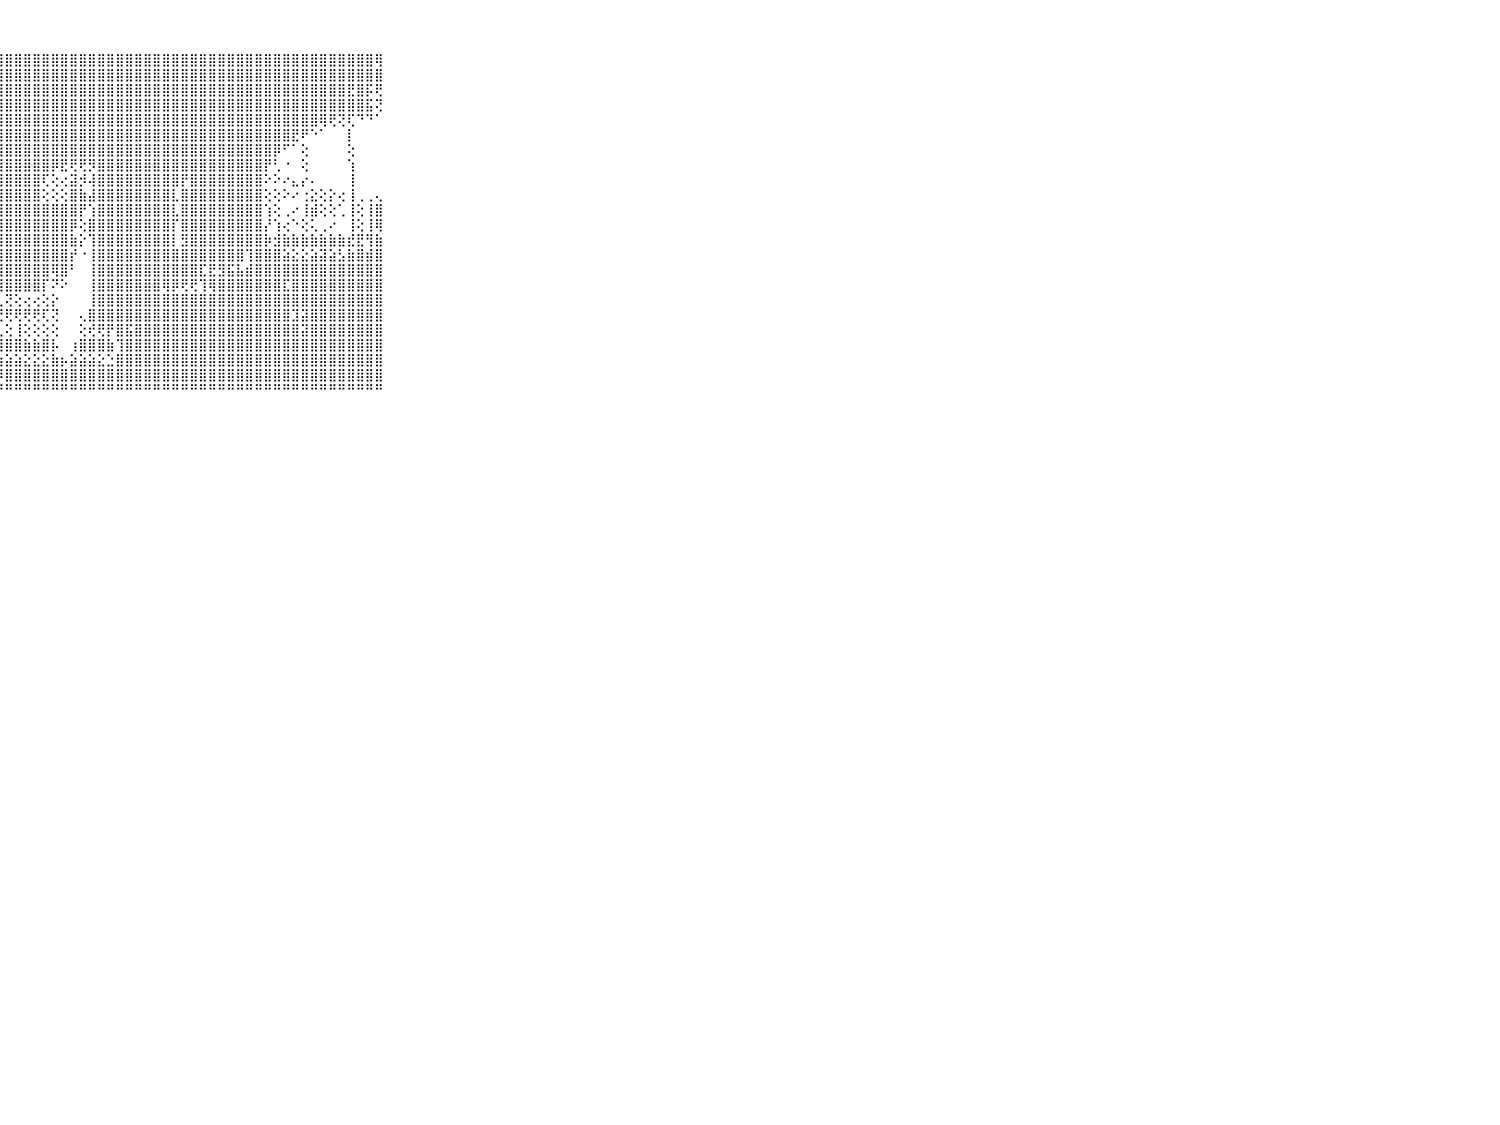

⠀⠀⠀⠀⠀⠀⠀⠀⠀⠀⠀⣿⣿⢿⣿⣿⣿⣿⣿⣿⣿⣿⣿⣿⣿⣿⣿⣿⣿⣿⣿⣿⣿⣿⣿⣿⣿⣿⣿⣿⣿⣿⣿⣿⣿⣿⣿⣿⣿⣿⣿⣿⣿⣿⣿⣿⣿⣿⣿⣿⣿⣿⣿⣿⣿⣿⣿⣿⢿⠀⠀⠀⠀⠀⠀⠀⠀⠀⠀⠀⠀
⠀⠀⠀⠀⠀⠀⠀⠀⠀⠀⠀⢾⣿⣿⣿⣿⣿⣿⣿⣿⣿⣿⣿⣿⣿⣿⣿⣿⣿⣿⣿⣿⣿⣿⣿⣿⣿⣿⣿⣿⣿⣿⣿⣿⣿⣿⣿⣿⣿⣿⣿⣿⣿⣿⣿⣿⣿⣿⣿⣿⣿⣿⣿⣿⣿⣿⣿⣿⣿⠀⠀⠀⠀⠀⠀⠀⠀⠀⠀⠀⠀
⠀⠀⠀⠀⠀⠀⠀⠀⠀⠀⠀⢿⢿⣿⣿⣿⣿⣿⣿⣿⣿⣿⣿⣿⣿⣿⣿⣿⣿⣿⣿⣿⣿⣿⣿⣿⣿⣿⣿⣿⣿⣿⣿⣿⣿⣿⣿⣿⣿⣿⣿⣿⣿⣿⣿⣿⣿⣿⣿⣿⣿⣿⣿⣿⣿⣟⣿⡯⢟⠀⠀⠀⠀⠀⠀⠀⠀⠀⠀⠀⠀
⠀⠀⠀⠀⠀⠀⠀⠀⠀⠀⠀⣿⣿⣿⣷⣷⣿⣽⣿⣿⣿⣿⣿⣿⣿⣿⣿⣿⣿⣿⣿⣿⣿⣿⣿⣿⣿⣿⣿⣿⣿⣿⣿⣿⣿⣿⣿⣿⣿⣿⣿⣿⣿⣿⣿⣿⣿⣿⣿⣿⣿⣿⣿⣿⣿⣿⣿⣯⢝⠀⠀⠀⠀⠀⠀⠀⠀⠀⠀⠀⠀
⠀⠀⠀⠀⠀⠀⠀⠀⠀⠀⠀⣿⣿⣿⣿⣿⣿⣿⣿⣿⣿⣿⣿⣿⣿⣿⣿⣿⣿⣿⣿⣿⣿⣿⣿⣿⣿⣿⣿⣿⣿⣿⣿⣿⣿⣿⣿⣿⣿⣿⣿⣿⣿⣿⣿⣿⣿⣿⣿⣿⣿⣿⢿⢟⢝⢏⠙⠙⠁⠀⠀⠀⠀⠀⠀⠀⠀⠀⠀⠀⠀
⠀⠀⠀⠀⠀⠀⠀⠀⠀⠀⠀⣿⣿⣿⣿⣿⣿⣿⣿⣿⣿⣿⣿⣿⣿⣿⣿⣿⣿⣿⣿⣿⣿⣿⣿⣿⣿⣿⣿⣿⣿⣿⣿⣿⣿⣿⣿⣿⣿⣿⣿⣿⣿⣿⣿⣿⣿⣿⣿⣟⠟⠑⠁⠀⠀⡇⠀⠀⠀⠀⠀⠀⠀⠀⠀⠀⠀⠀⠀⠀⠀
⠀⠀⠀⠀⠀⠀⠀⠀⠀⠀⠀⣙⢙⢵⢵⣕⢝⢟⢿⣿⣿⣿⣿⣿⣿⣿⣿⣿⣿⣿⣿⣿⣿⣿⣿⣿⣿⣿⣿⣿⣿⣿⣿⣿⣿⣿⣿⣿⣿⣿⣿⣿⣿⣿⣿⣿⣿⡿⠋⠁⢕⠀⠀⠀⠀⢕⠀⠀⠀⠀⠀⠀⠀⠀⠀⠀⠀⠀⠀⠀⠀
⠀⠀⠀⠀⠀⠀⠀⠀⠀⠀⠀⢝⢕⢕⢕⢜⢝⢷⣇⡜⢿⣿⣿⣿⣿⣿⣿⣿⣿⣿⣿⣿⣿⡿⣟⢟⢟⡻⣿⣿⣿⣿⣿⣿⣿⣿⣿⣿⣿⣿⣿⣿⣿⣿⣿⣿⡟⢃⠐⠀⢕⠀⠀⠀⠀⢱⠀⠀⠀⠀⠀⠀⠀⠀⠀⠀⠀⠀⠀⠀⠀
⠀⠀⠀⠀⠀⠀⠀⠀⠀⠀⠀⣕⢕⡕⢕⢕⢕⢕⢻⣿⣕⢻⣿⣿⣿⣿⣿⣿⣿⣿⣿⣿⢏⢕⢔⣽⡺⢼⣿⣿⣿⣿⣿⣿⣿⣿⣿⡟⣿⣿⣿⣿⣿⣿⣿⣿⠕⠕⠔⣄⡔⠄⠀⠀⠀⢸⠀⠀⠀⠀⠀⠀⠀⠀⠀⠀⠀⠀⠀⠀⠀
⠀⠀⠀⠀⠀⠀⠀⠀⠀⠀⠀⣿⣿⣿⣿⣷⣷⣧⣼⣿⣿⡜⣿⣿⣿⣿⣿⣿⣿⣿⣿⣿⢕⢕⢕⣿⣷⣼⣿⣿⣿⣿⣿⣿⣿⣿⣇⣿⣿⣿⣿⣿⣿⣿⣿⣿⢕⢕⠕⠔⢐⣕⢕⡕⢔⢸⢀⢀⢄⠀⠀⠀⠀⠀⠀⠀⠀⠀⠀⠀⠀
⠀⠀⠀⠀⠀⠀⠀⠀⠀⠀⠀⣿⣿⣿⣿⣿⣿⣿⣿⣿⣿⢕⣿⣿⣿⣿⣿⣿⣿⣿⣿⣿⣿⣿⣿⣿⡟⢱⣿⣿⣿⣿⣿⣿⣿⣿⣇⣿⣿⣿⣿⣿⣿⣿⣿⣿⢱⢕⢀⠔⢸⣾⢕⢕⢁⢸⢕⢸⣿⠀⠀⠀⠀⠀⠀⠀⠀⠀⠀⠀⠀
⠀⠀⠀⠀⠀⠀⠀⠀⠀⠀⠀⣿⣿⣿⣿⣿⣿⣿⣿⣿⣿⣷⣿⣿⣿⣿⣿⣿⣿⣿⣿⣿⣿⣿⣿⡿⢕⣿⣿⣿⣿⣿⣿⣿⣿⣿⡏⣿⣿⣿⣿⣿⣿⣿⣿⣿⡜⢱⢔⠑⢕⢅⢀⠔⠀⢸⢕⢸⢿⠀⠀⠀⠀⠀⠀⠀⠀⠀⠀⠀⠀
⠀⠀⠀⠀⠀⠀⠀⠀⠀⠀⠀⣿⣿⣿⣿⣿⣿⣿⣿⣿⣯⢻⣿⣿⣿⣿⣿⣿⣿⣿⣿⣿⣿⣿⣿⣷⡕⢹⣿⣿⣿⣿⣿⣿⣿⣿⡇⣻⣿⣿⣿⣿⣿⣿⣿⣿⡷⣺⣷⣷⣷⣷⣷⣷⣷⣞⣟⢻⣷⠀⠀⠀⠀⠀⠀⠀⠀⠀⠀⠀⠀
⠀⠀⠀⠀⠀⠀⠀⠀⠀⠀⠀⣿⣿⣿⣿⣿⣿⣿⣿⣿⣟⢸⣿⣿⣿⣿⣿⣿⣿⣿⣿⣿⣿⣿⣿⡞⠐⢸⣿⣿⣿⣿⣿⣿⣿⣿⣿⣿⣿⣿⣿⣿⣿⣿⢹⣿⣿⣿⣵⣕⣕⣵⣽⣵⣣⣷⣿⣾⣿⠀⠀⠀⠀⠀⠀⠀⠀⠀⠀⠀⠀
⠀⠀⠀⠀⠀⠀⠀⠀⠀⠀⠀⣿⣿⣿⣿⣿⣿⣿⣿⣿⣯⢸⣿⣿⣿⣿⣿⣿⣿⣿⣿⣿⣿⢿⣿⠃⠀⢸⣿⣿⣿⣿⣿⣿⣿⣿⣿⣿⣿⣏⣟⣻⣯⣧⣾⣿⣿⣿⣿⣿⣿⣿⣿⣿⣿⣿⣿⣿⣿⠀⠀⠀⠀⠀⠀⠀⠀⠀⠀⠀⠀
⠀⠀⠀⠀⠀⠀⠀⠀⠀⠀⠀⣿⣿⣿⣿⣿⣿⣿⣿⣿⡿⢝⣿⣿⣿⣿⣿⣿⣿⣿⣿⣿⡏⠝⠕⠀⠀⢸⣿⣿⣿⣿⣿⣿⣿⢿⡿⢟⢟⢹⢿⣿⣿⣿⣿⣿⣿⣿⣏⣿⣿⣿⣿⣿⣿⣿⣿⣿⣿⠀⠀⠀⠀⠀⠀⠀⠀⠀⠀⠀⠀
⠀⠀⠀⠀⠀⠀⠀⠀⠀⠀⠀⣿⣽⣿⣿⣿⣿⣯⣽⣽⡵⢷⠟⢟⢙⢙⢅⢅⢝⢕⢔⢔⢕⡕⠀⠀⠀⢸⣿⣿⣿⣿⣿⣿⣿⣿⣿⣿⣿⣿⣿⣿⣿⣿⣿⣿⣿⣿⣿⣿⣿⣿⣿⣿⣿⣿⣿⣿⣿⠀⠀⠀⠀⠀⠀⠀⠀⠀⠀⠀⠀
⠀⠀⠀⠀⠀⠀⠀⠀⠀⠀⠀⢿⢟⢟⢟⢝⣽⣽⣷⣶⡇⢕⢕⢷⢞⢿⢟⢟⢟⢟⢟⢟⢏⢝⠀⠀⢄⣿⣿⣿⣿⣿⣿⣿⣿⣿⣿⣿⣿⣿⣿⣿⣿⣿⣿⣿⣿⣿⣿⣹⣽⣿⣿⣿⣿⣿⣿⣿⣿⠀⠀⠀⠀⠀⠀⠀⠀⠀⠀⠀⠀
⠀⠀⠀⠀⠀⠀⠀⠀⠀⠀⠀⢕⢗⣏⣵⣼⣧⣟⣟⢻⢇⢕⢕⢕⢵⢵⢗⢇⢕⢸⢕⢕⢕⢕⠀⠀⢕⢞⢟⡟⣿⣯⣿⣿⣿⣿⣿⣿⣿⣿⣿⣿⣿⣿⣿⣿⣿⣿⣿⣿⣽⣿⣿⣿⣿⣿⣿⣿⣿⠀⠀⠀⠀⠀⠀⠀⠀⠀⠀⠀⠀
⠀⠀⠀⠀⠀⠀⠀⠀⠀⠀⠀⢕⢝⢝⢝⢟⢝⢕⢕⡗⡗⢇⢜⢗⢟⢟⢻⣿⣿⣿⣷⣷⣿⡧⠀⢰⣿⣿⣿⣷⢹⣿⣿⣿⣿⣿⣿⣿⣿⣿⣿⣿⣿⣿⣿⣿⣿⣿⣿⣿⣿⣿⣿⣿⣿⣿⣿⣿⣿⠀⠀⠀⠀⠀⠀⠀⠀⠀⠀⠀⠀
⠀⠀⠀⠀⠀⠀⠀⠀⠀⠀⠀⢕⣕⣕⣕⣕⣕⣕⣕⣝⣕⡕⢕⢕⣕⣱⣵⣵⣵⣵⣕⣕⣕⣷⡦⣵⣵⣵⣕⣑⣿⣿⣿⣿⣿⣿⣿⣿⣿⣿⣿⣿⣿⣿⣿⣿⣿⣿⣿⣿⣿⣿⣿⣿⣿⣿⣿⣿⣿⠀⠀⠀⠀⠀⠀⠀⠀⠀⠀⠀⠀
⠀⠀⠀⠀⠀⠀⠀⠀⠀⠀⠀⡝⡻⡿⣿⣿⣿⣿⣿⡿⣿⣿⣿⣿⣿⣿⣿⡿⣿⣿⣿⣿⣿⣿⣿⣿⣿⣿⣿⣿⣿⣿⣿⣿⣿⣿⣿⣿⣿⣿⣿⣿⣿⣿⣿⣿⣿⣿⣿⣿⣿⣿⣿⣿⣿⣿⣿⣿⣿⠀⠀⠀⠀⠀⠀⠀⠀⠀⠀⠀⠀
⠀⠀⠀⠀⠀⠀⠀⠀⠀⠀⠀⠘⠑⠘⠋⠙⠛⠑⠛⠛⠛⠛⠛⠛⠛⠛⠛⠛⠛⠛⠛⠛⠛⠛⠛⠛⠛⠛⠛⠛⠛⠛⠛⠛⠛⠛⠛⠛⠛⠛⠛⠛⠛⠛⠛⠛⠛⠛⠛⠛⠛⠛⠛⠛⠛⠛⠛⠛⠛⠀⠀⠀⠀⠀⠀⠀⠀⠀⠀⠀⠀